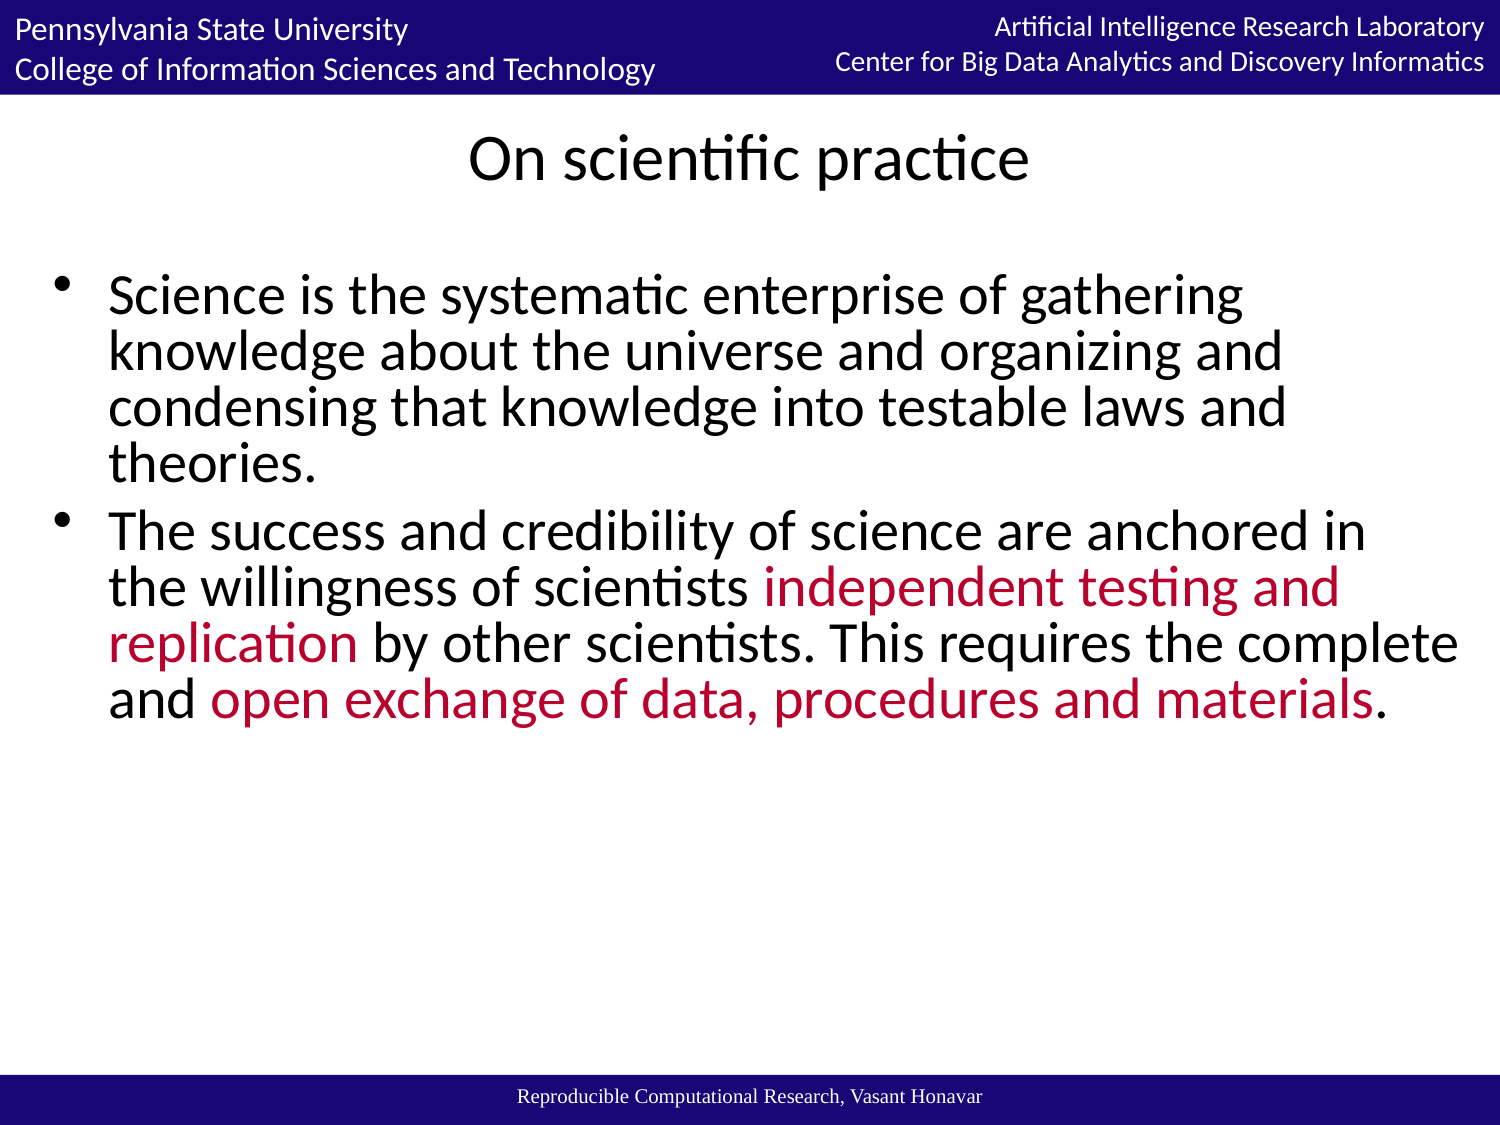

# On scientific practice
Science is the systematic enterprise of gathering knowledge about the universe and organizing and condensing that knowledge into testable laws and theories.
The success and credibility of science are anchored in the willingness of scientists independent testing and replication by other scientists. This requires the complete and open exchange of data, procedures and materials.
Reproducible Computational Research, Vasant Honavar